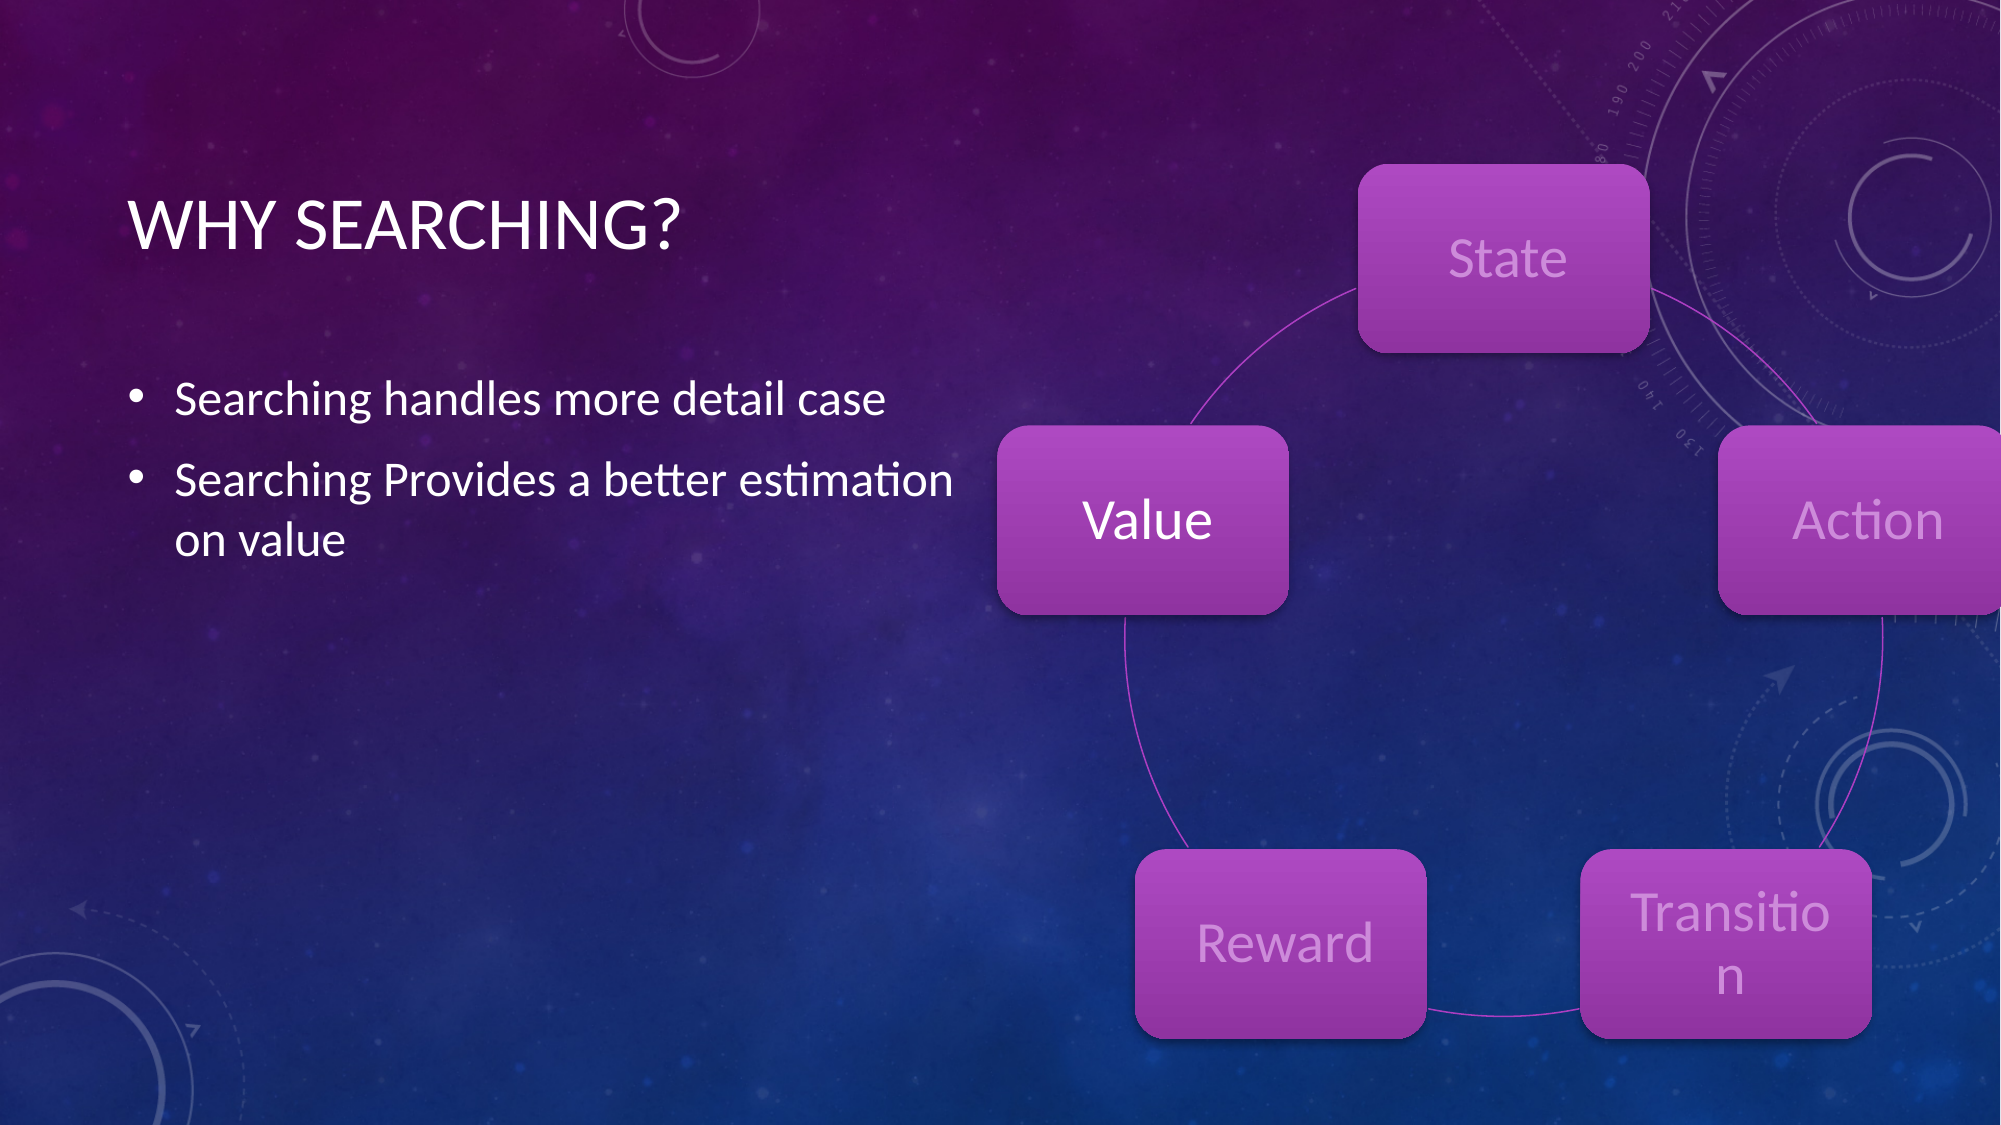

# Why searching?
State
Action
Transition
Reward
Value
Searching handles more detail case
Searching Provides a better estimation on value